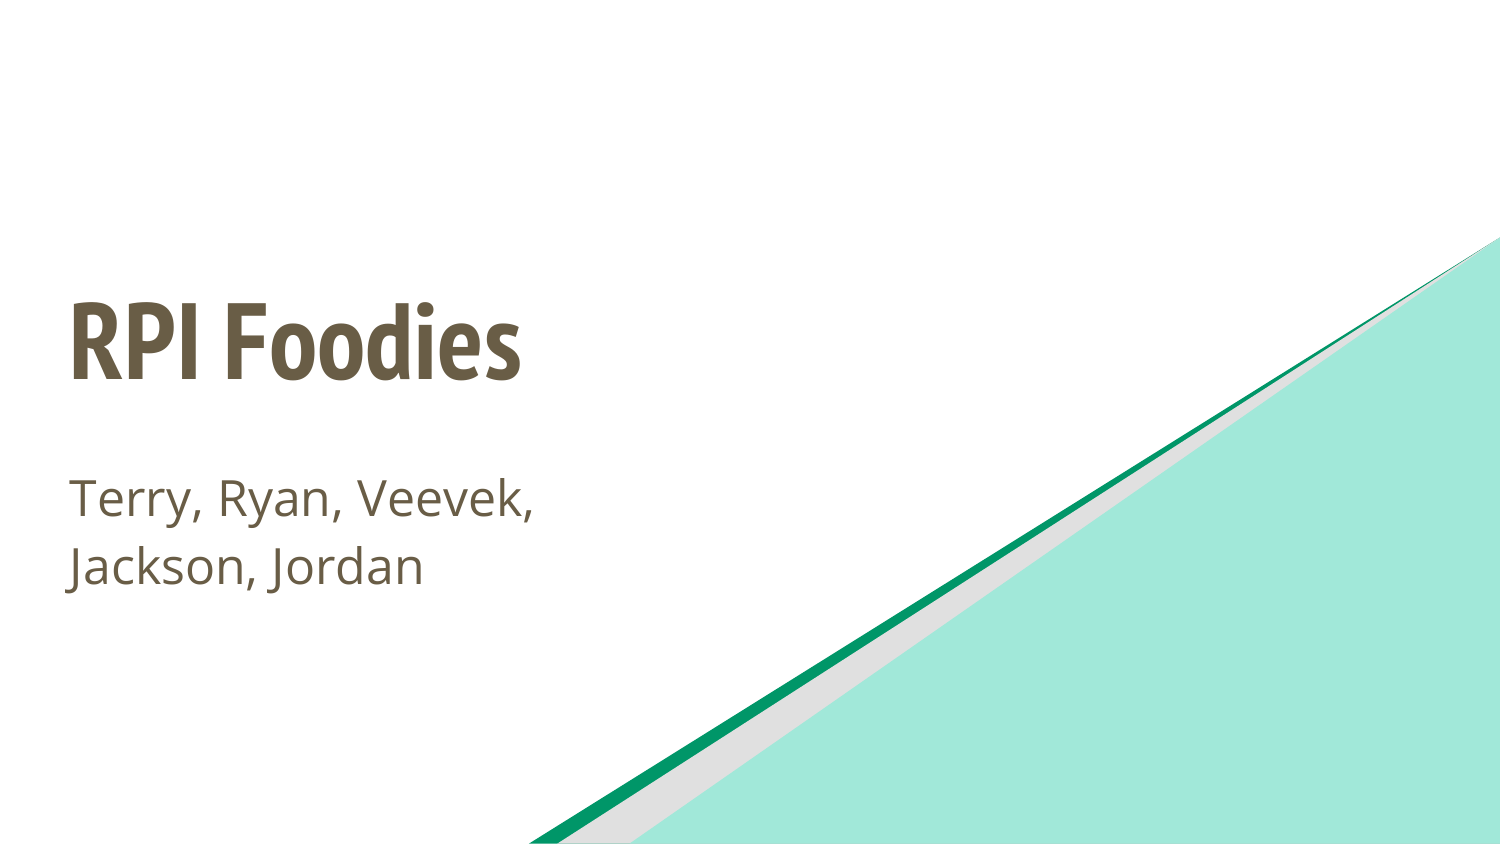

# RPI Foodies
Terry, Ryan, Veevek, Jackson, Jordan